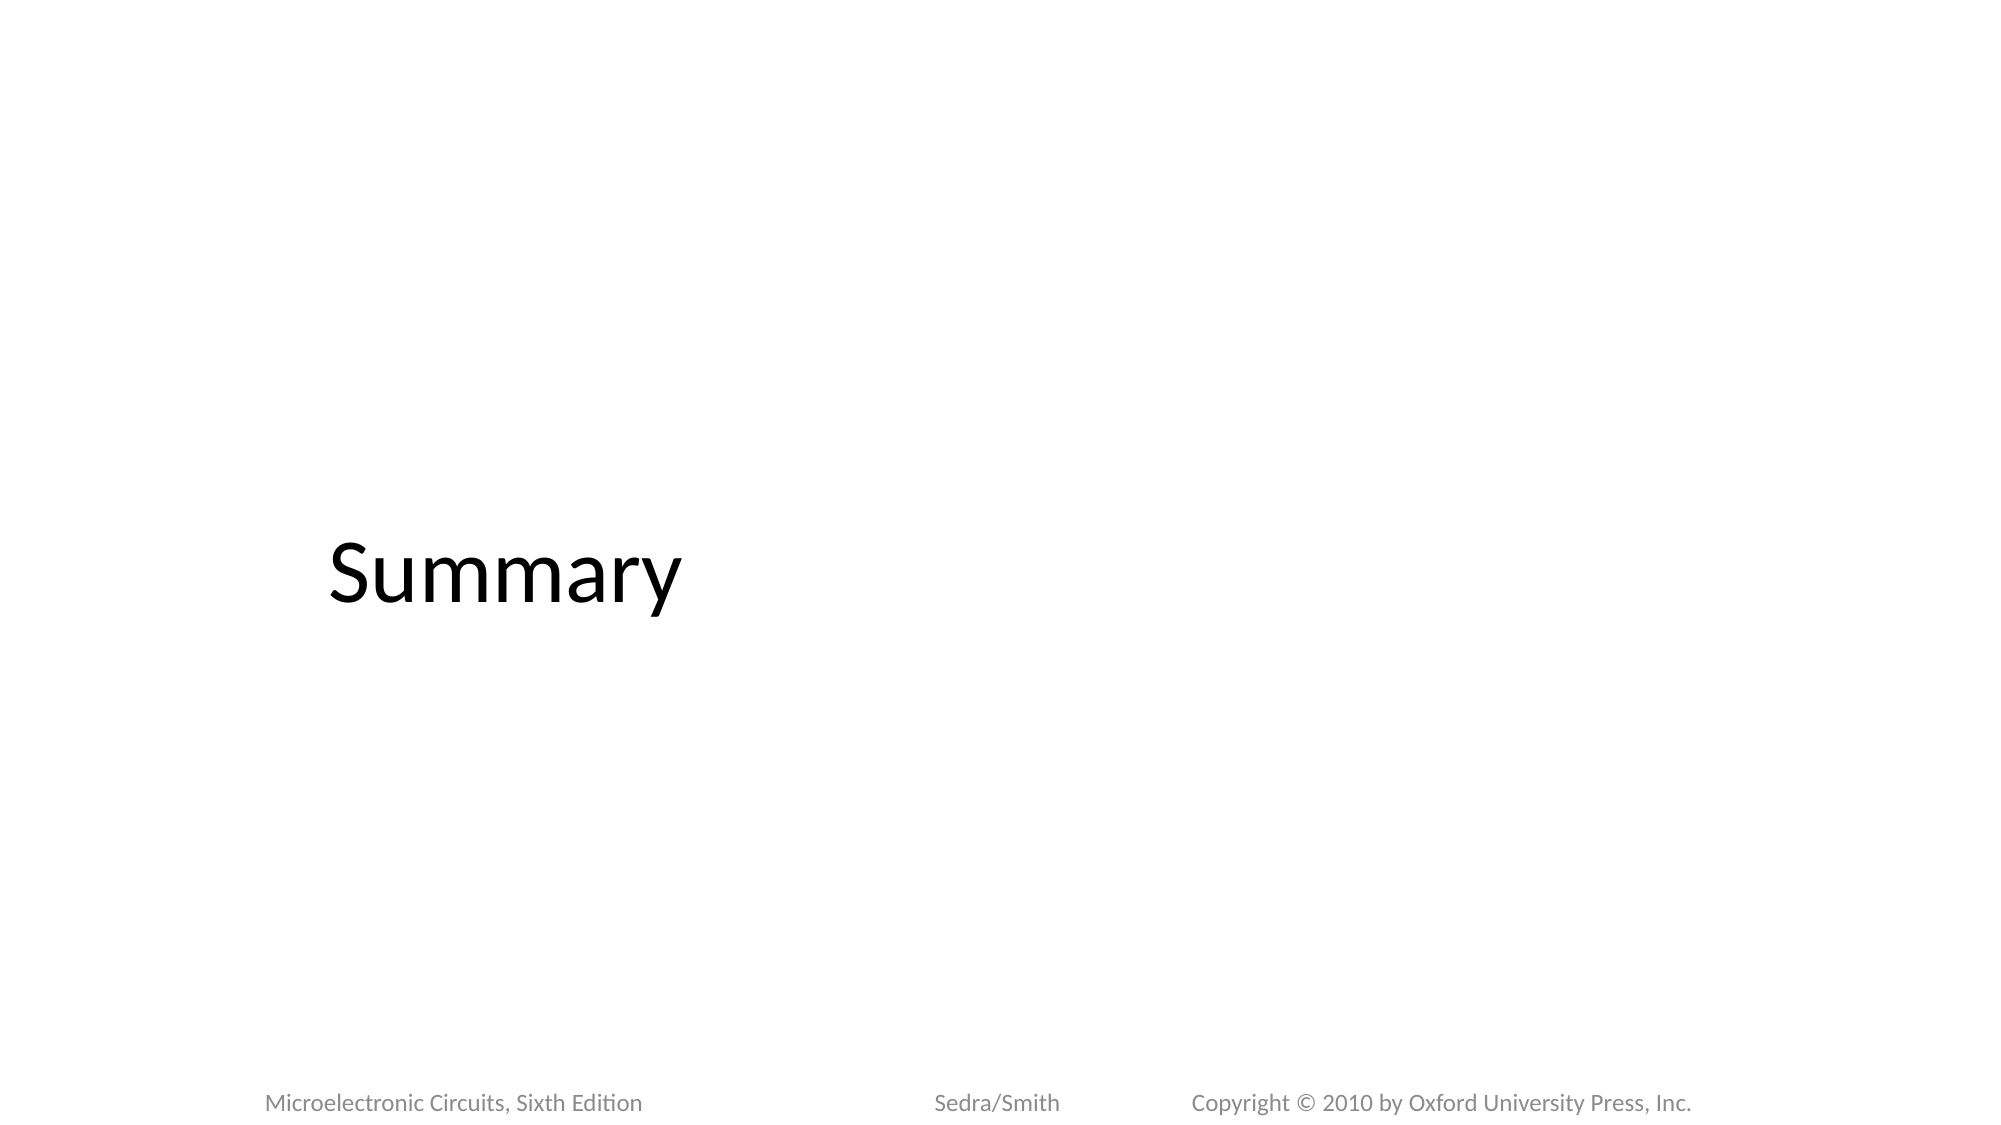

# Summary
 Sedra/Smith                       Copyright © 2010 by Oxford University Press, Inc.
Microelectronic Circuits, Sixth Edition